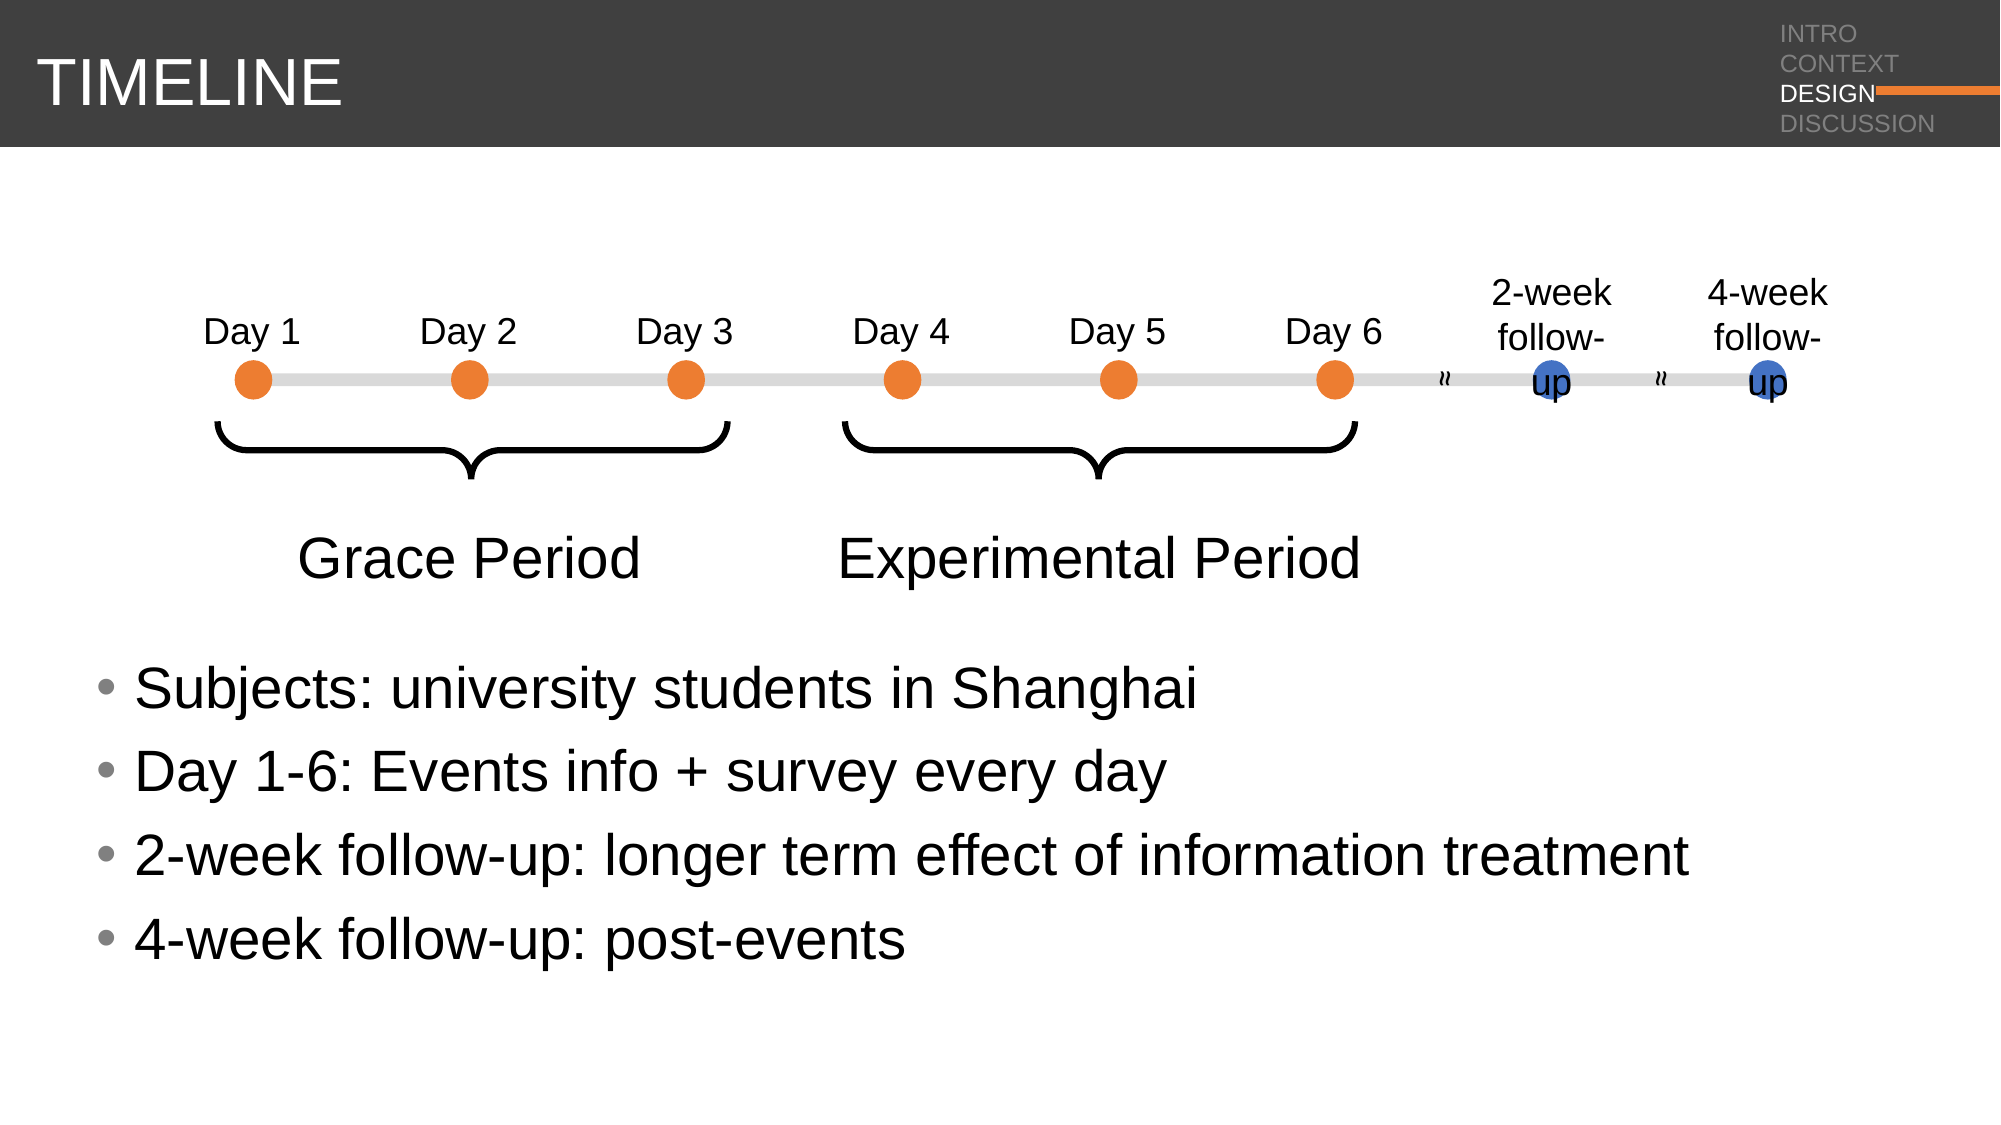

INTRO
CONTEXT
DESIGN
DISCUSSION
# TIMELINE

Subjects: university students in Shanghai
Day 1-6: Events info + survey every day
2-week follow-up: longer term effect of information treatment
4-week follow-up: post-events

4-week follow-up
2-week follow-up
Day 1
Day 2
Day 3
Day 4
Day 5
Day 6
≈
≈

Experimental Period
Grace Period